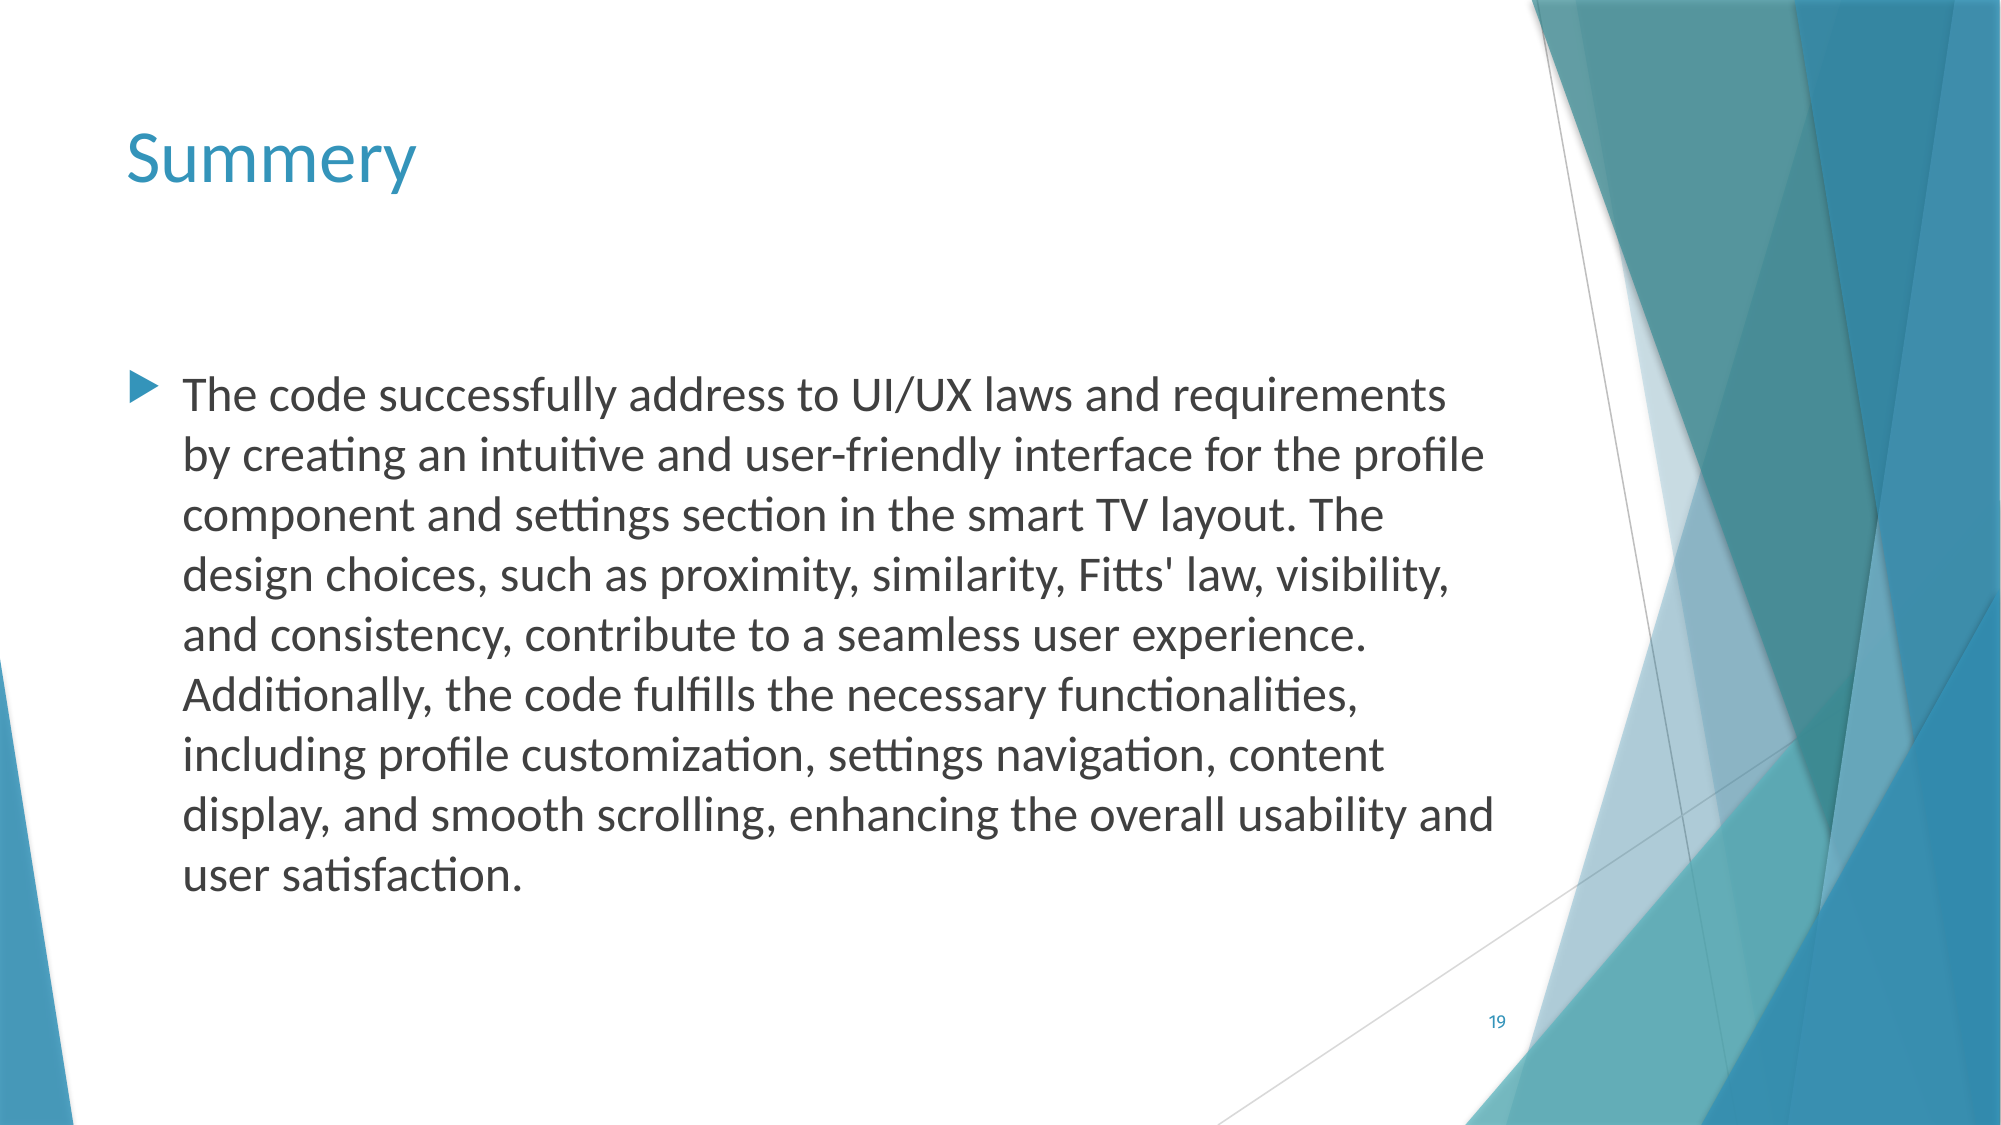

# Summery
The code successfully address to UI/UX laws and requirements by creating an intuitive and user-friendly interface for the profile component and settings section in the smart TV layout. The design choices, such as proximity, similarity, Fitts' law, visibility, and consistency, contribute to a seamless user experience. Additionally, the code fulfills the necessary functionalities, including profile customization, settings navigation, content display, and smooth scrolling, enhancing the overall usability and user satisfaction.

19